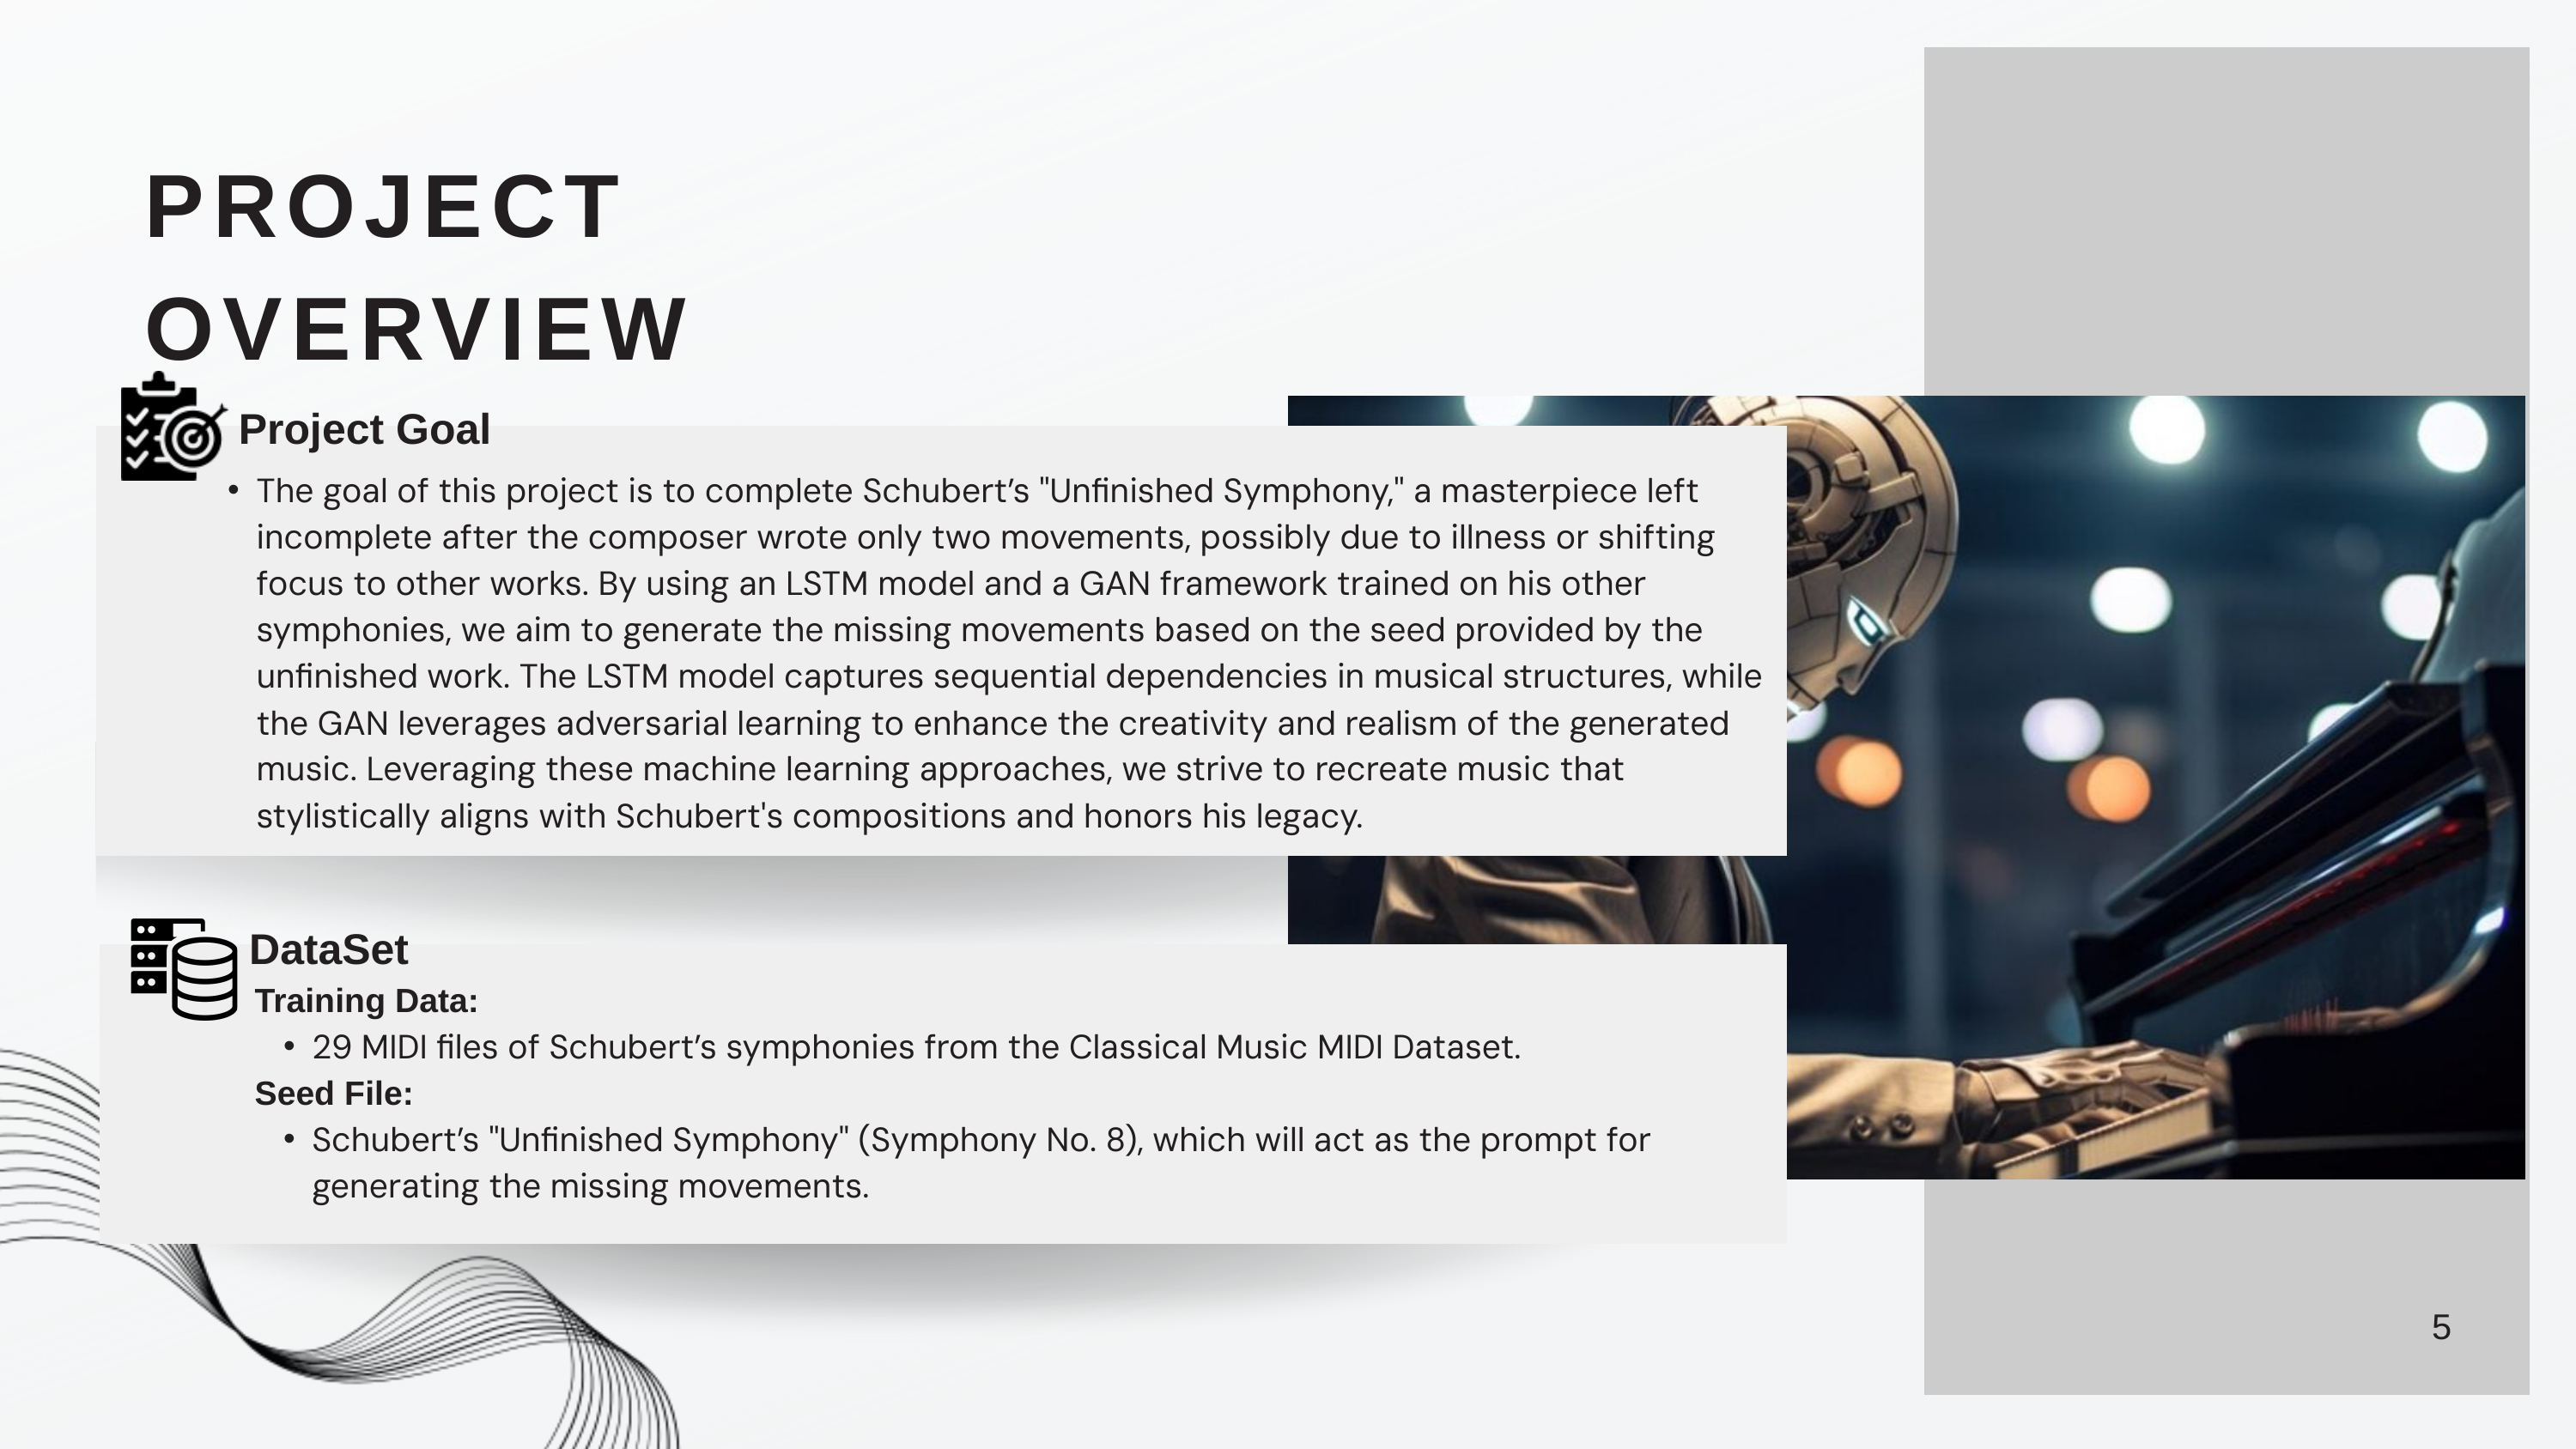

PROJECT OVERVIEW

Project Goal

The goal of this project is to complete Schubert’s "Unfinished Symphony," a masterpiece left incomplete after the composer wrote only two movements, possibly due to illness or shifting focus to other works. By using an LSTM model and a GAN framework trained on his other symphonies, we aim to generate the missing movements based on the seed provided by the unfinished work. The LSTM model captures sequential dependencies in musical structures, while the GAN leverages adversarial learning to enhance the creativity and realism of the generated music. Leveraging these machine learning approaches, we strive to recreate music that stylistically aligns with Schubert's compositions and honors his legacy.

DataSet

Training Data:
29 MIDI files of Schubert’s symphonies from the Classical Music MIDI Dataset.
Seed File:
Schubert’s "Unfinished Symphony" (Symphony No. 8), which will act as the prompt for generating the missing movements.

5